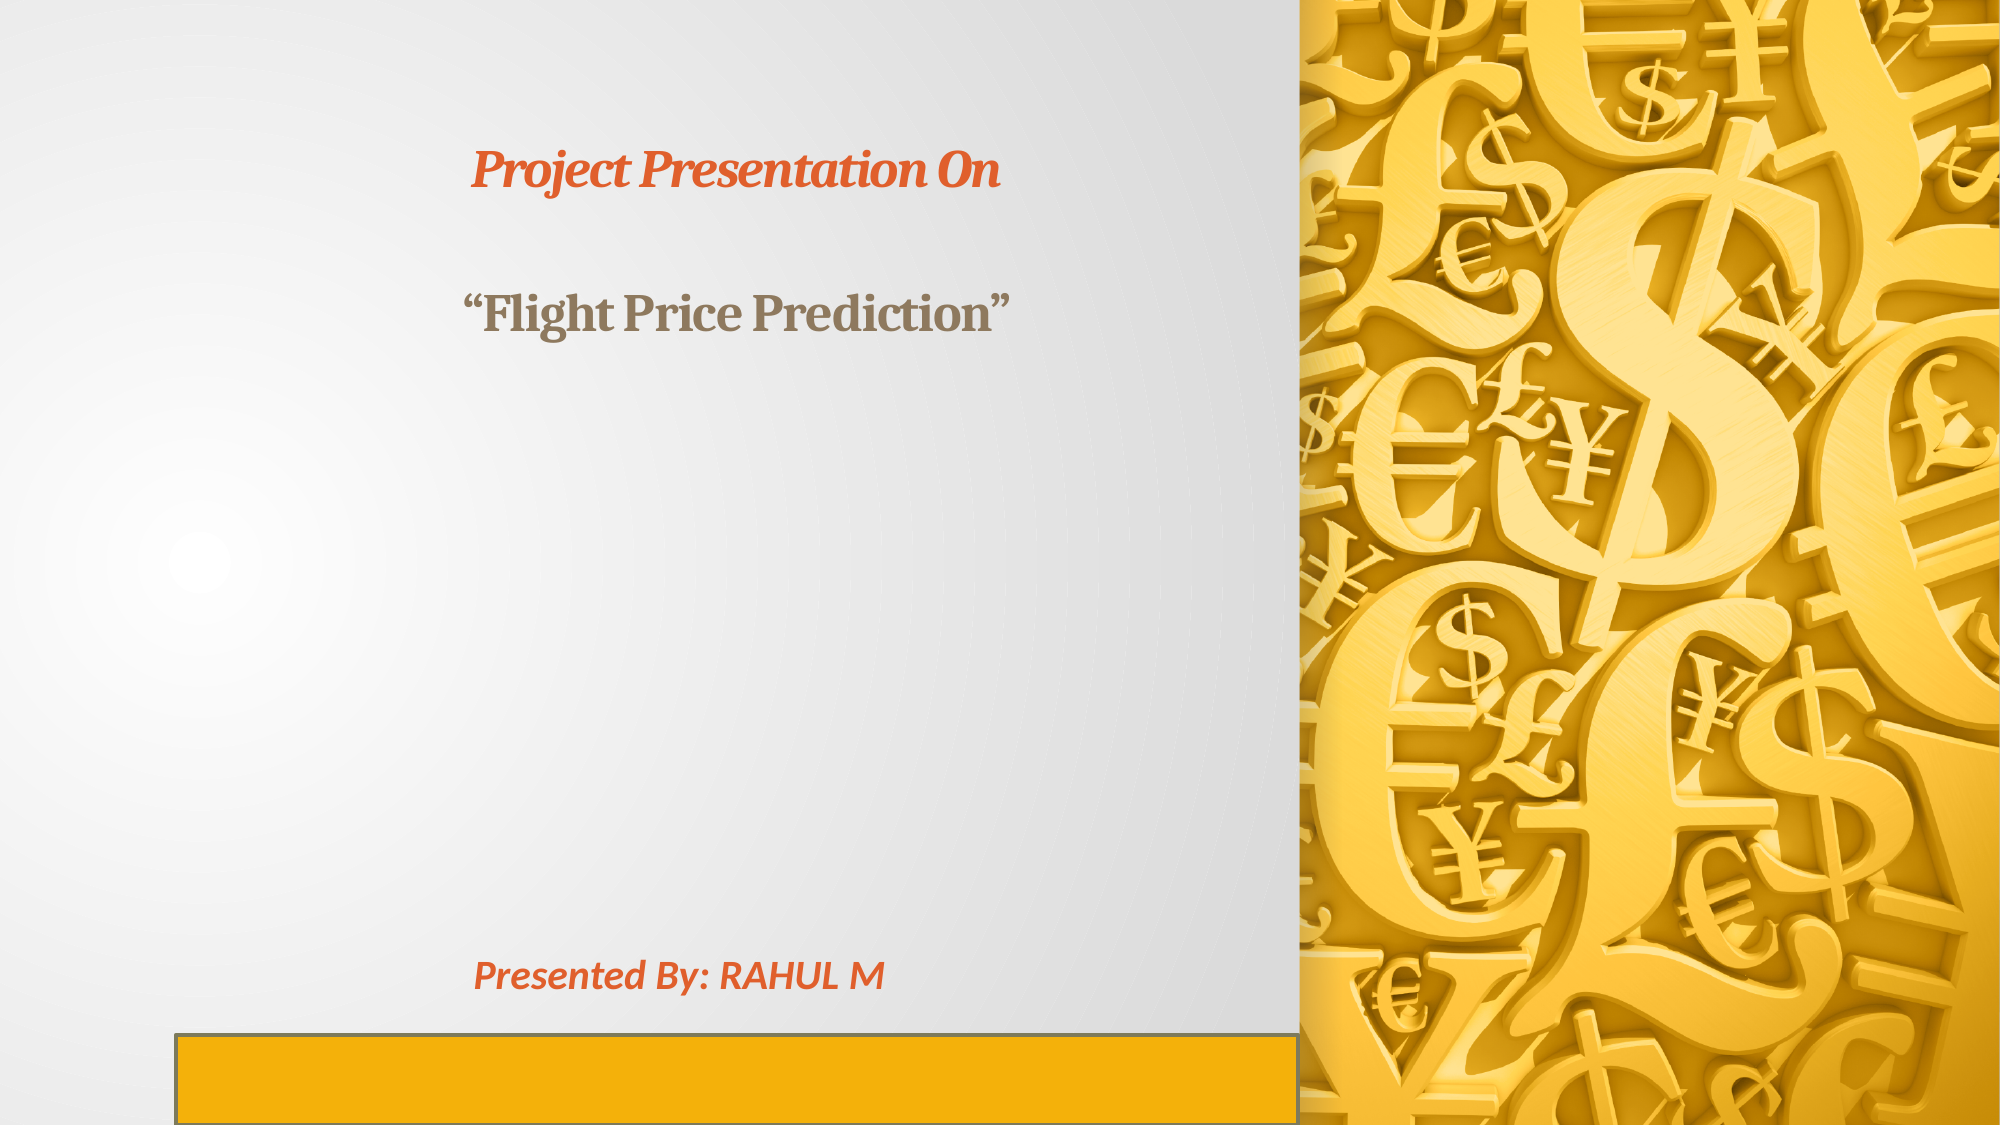

# Project Presentation On “Flight Price Prediction”
                      Presented By: RAHUL M